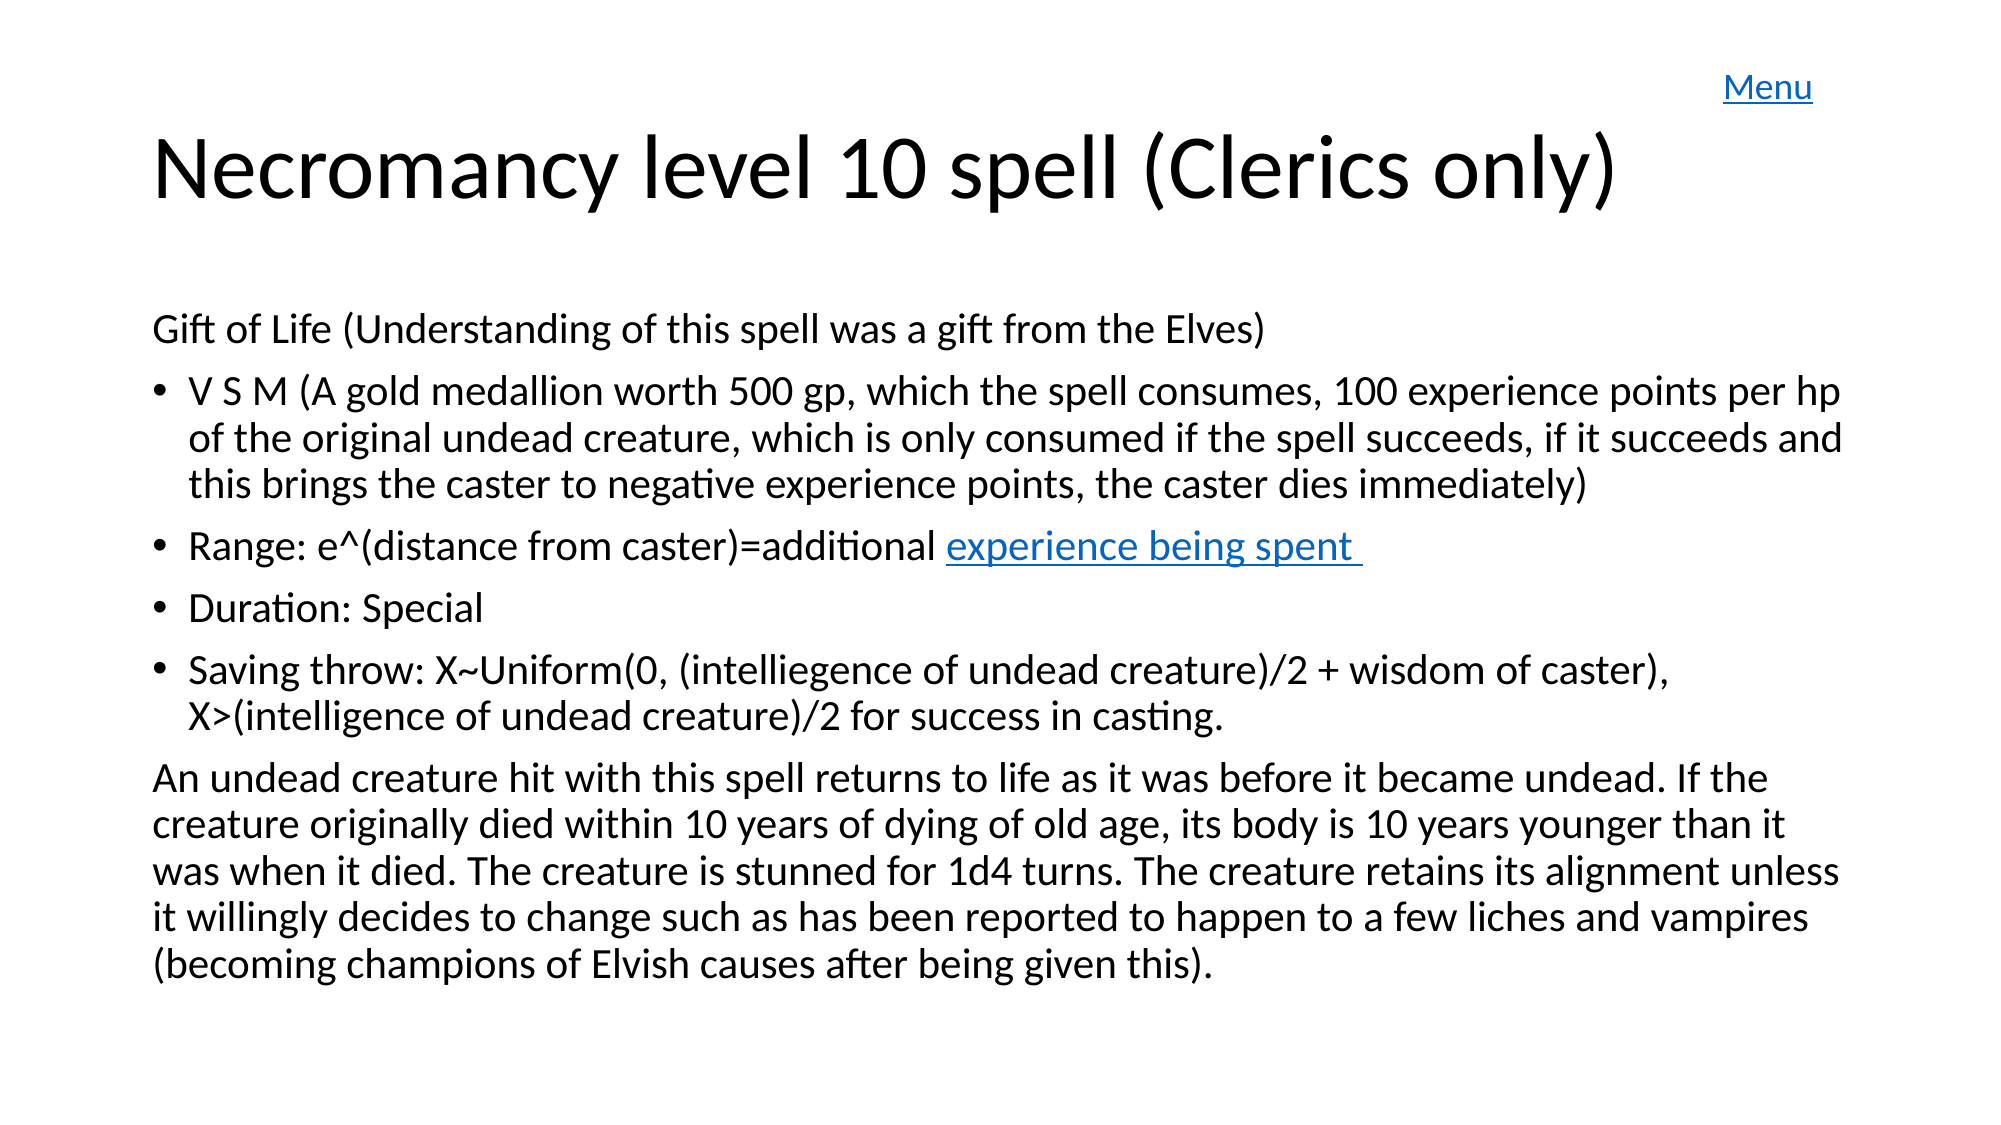

Menu
# Necromancy level 10 spell (Clerics only)
Gift of Life (Understanding of this spell was a gift from the Elves)
V S M (A gold medallion worth 500 gp, which the spell consumes, 100 experience points per hp of the original undead creature, which is only consumed if the spell succeeds, if it succeeds and this brings the caster to negative experience points, the caster dies immediately)
Range: e^(distance from caster)=additional experience being spent
Duration: Special
Saving throw: X~Uniform(0, (intelliegence of undead creature)/2 + wisdom of caster), X>(intelligence of undead creature)/2 for success in casting.
An undead creature hit with this spell returns to life as it was before it became undead. If the creature originally died within 10 years of dying of old age, its body is 10 years younger than it was when it died. The creature is stunned for 1d4 turns. The creature retains its alignment unless it willingly decides to change such as has been reported to happen to a few liches and vampires (becoming champions of Elvish causes after being given this).